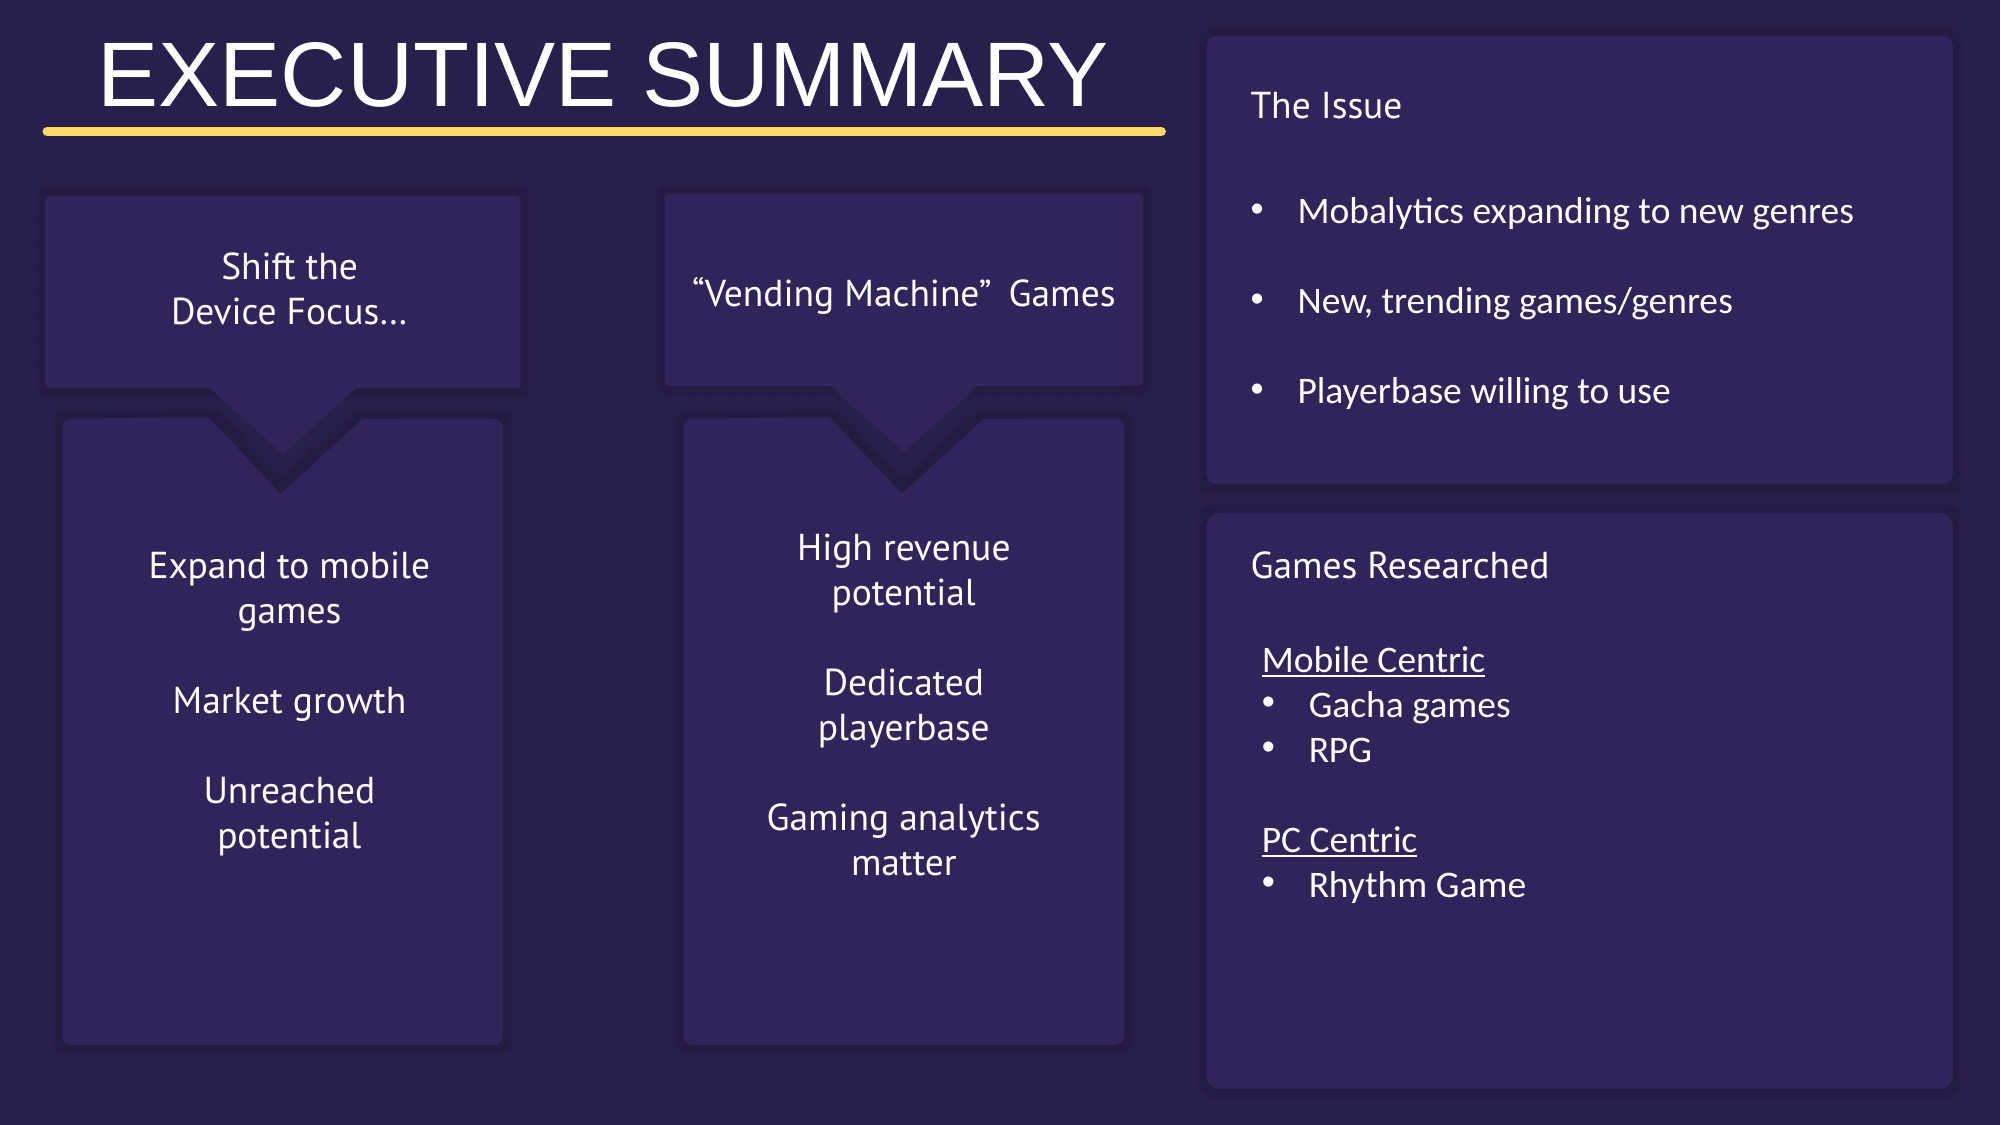

EXECUTIVE SUMMARY

The Issue
Mobalytics expanding to new genres

New, trending games/genres

Playerbase willing to use

Shift the
Device Focus…
“Vending Machine”  Games

High revenue potential

Dedicated playerbase

Gaming analytics matter
Expand to mobile games

Market growth

Unreached potential
Games Researched
Mobile Centric
Gacha games
RPG

PC Centric
Rhythm Game